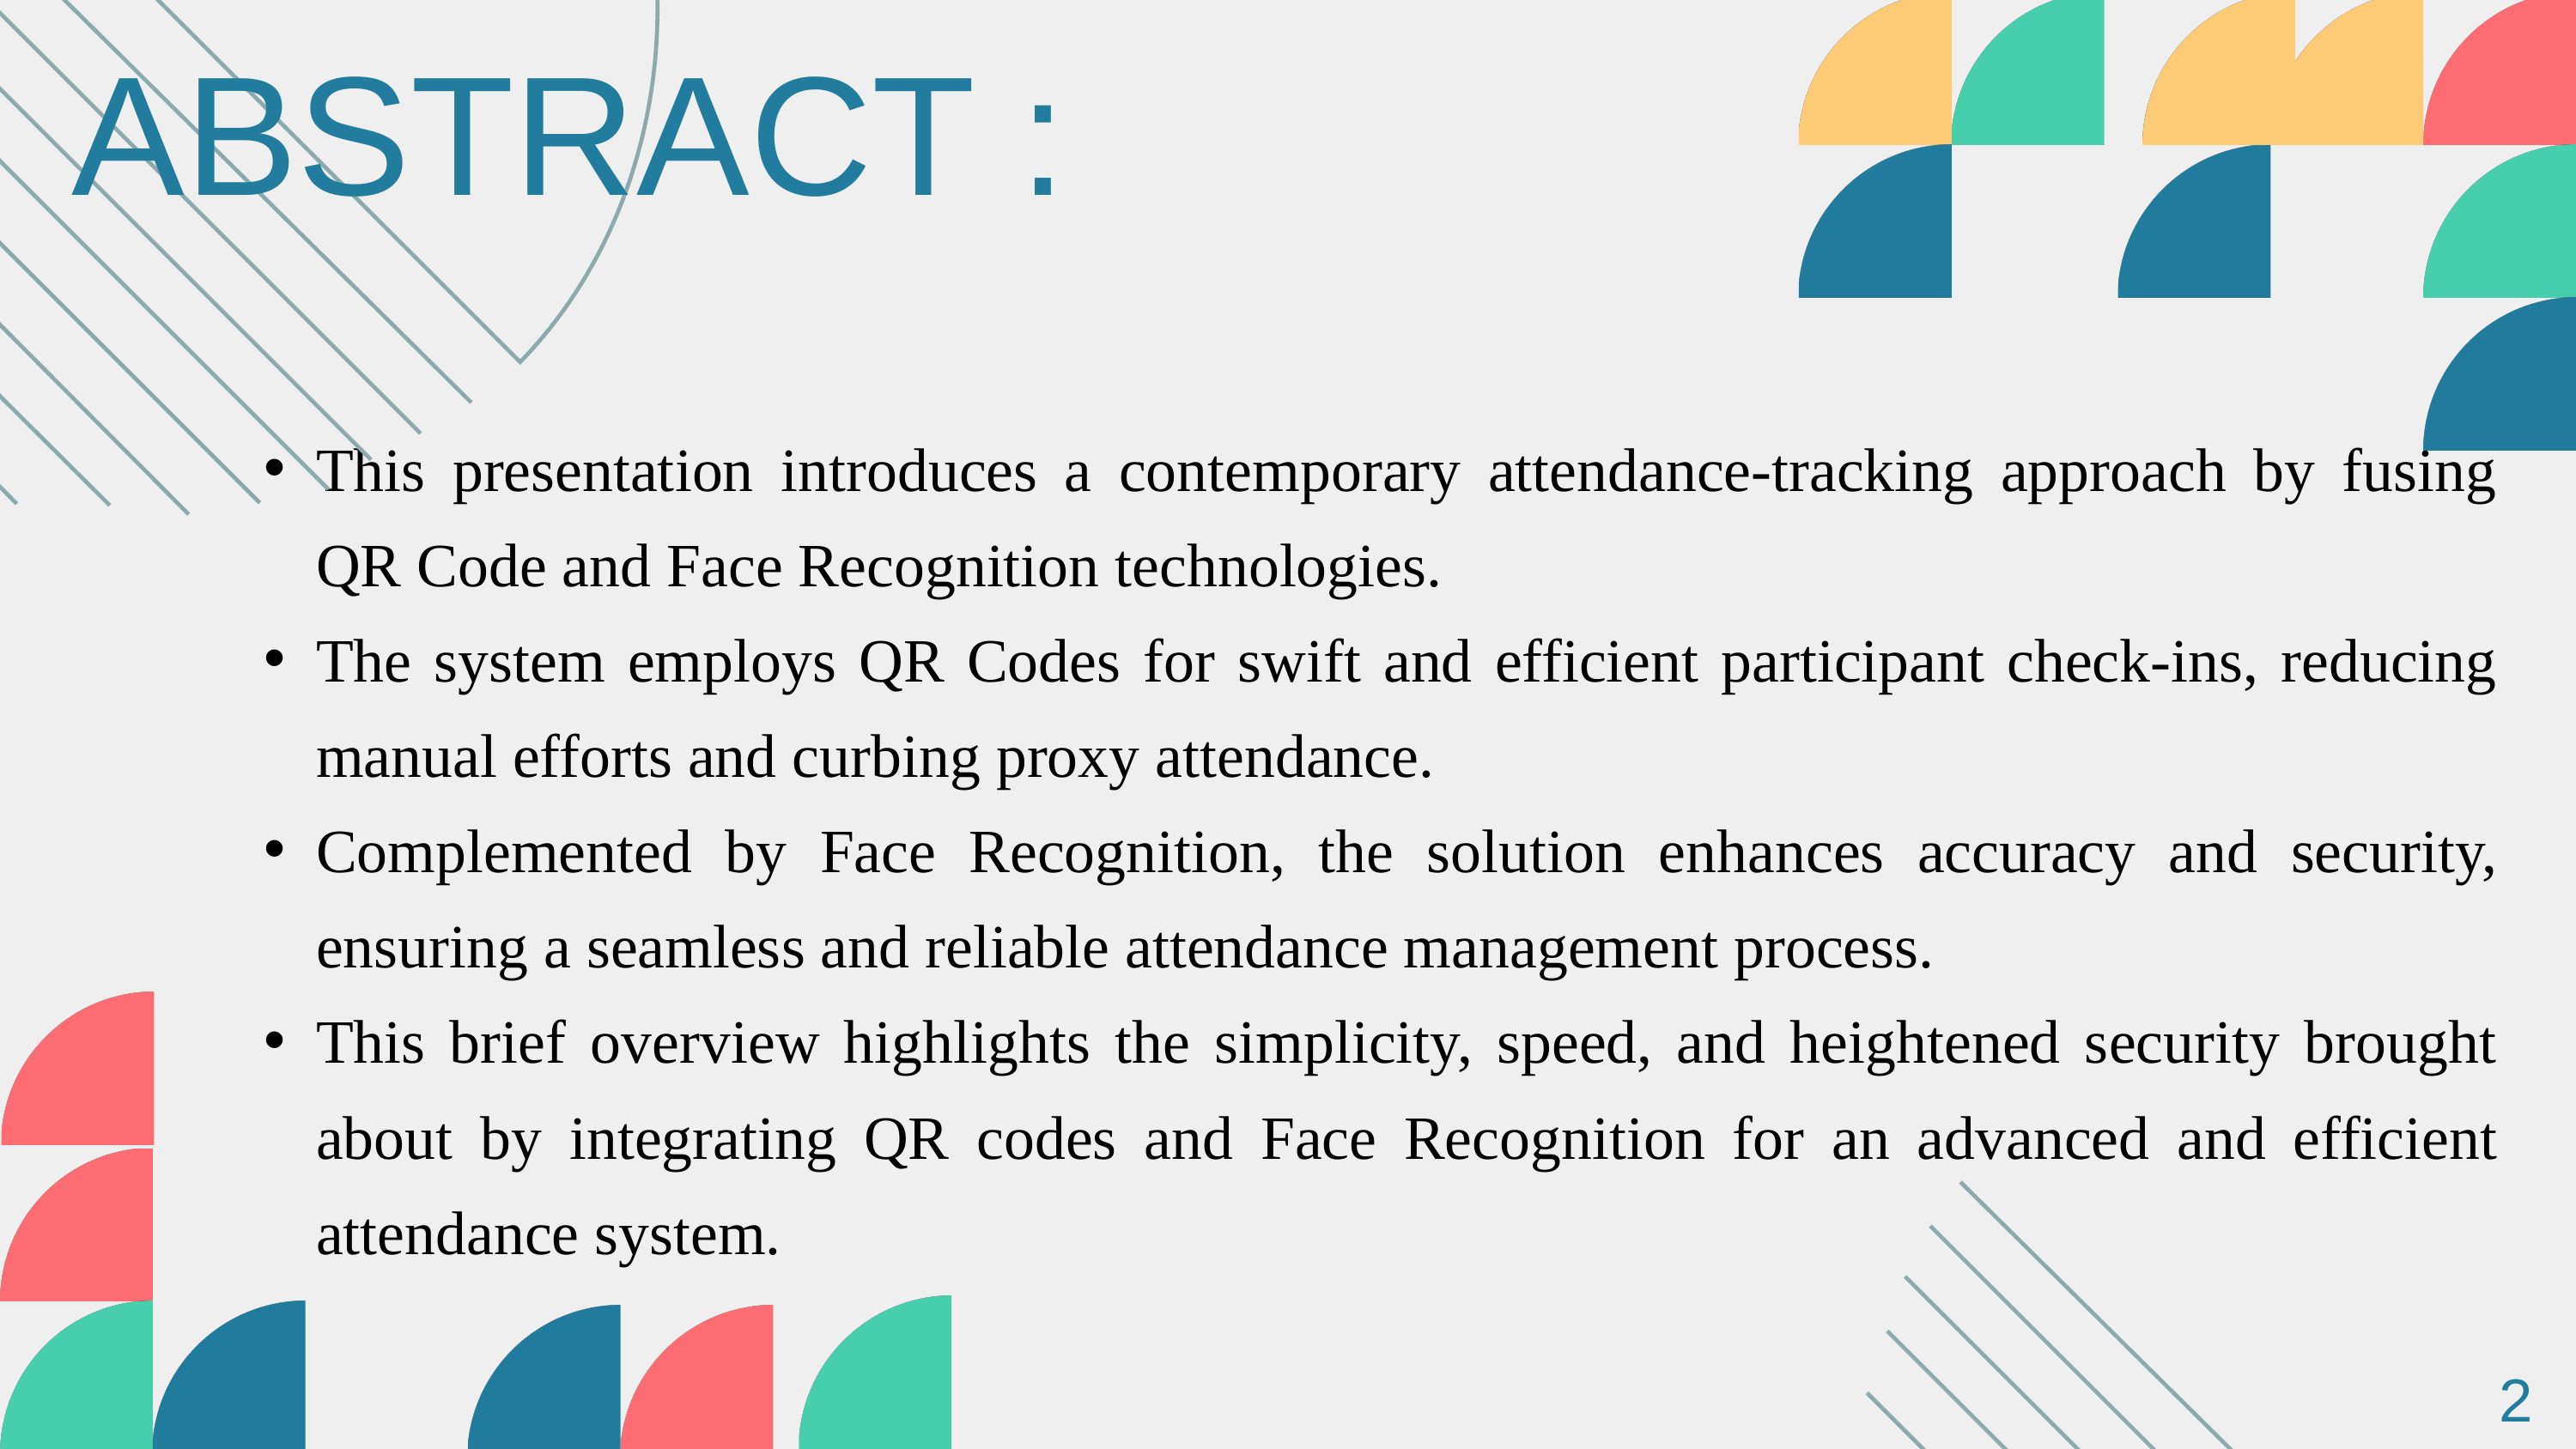

ABSTRACT :

This presentation introduces a contemporary attendance-tracking approach by fusing QR Code and Face Recognition technologies.
The system employs QR Codes for swift and efficient participant check-ins, reducing manual efforts and curbing proxy attendance.
Complemented by Face Recognition, the solution enhances accuracy and security, ensuring a seamless and reliable attendance management process.
This brief overview highlights the simplicity, speed, and heightened security brought about by integrating QR codes and Face Recognition for an advanced and efficient attendance system.

2